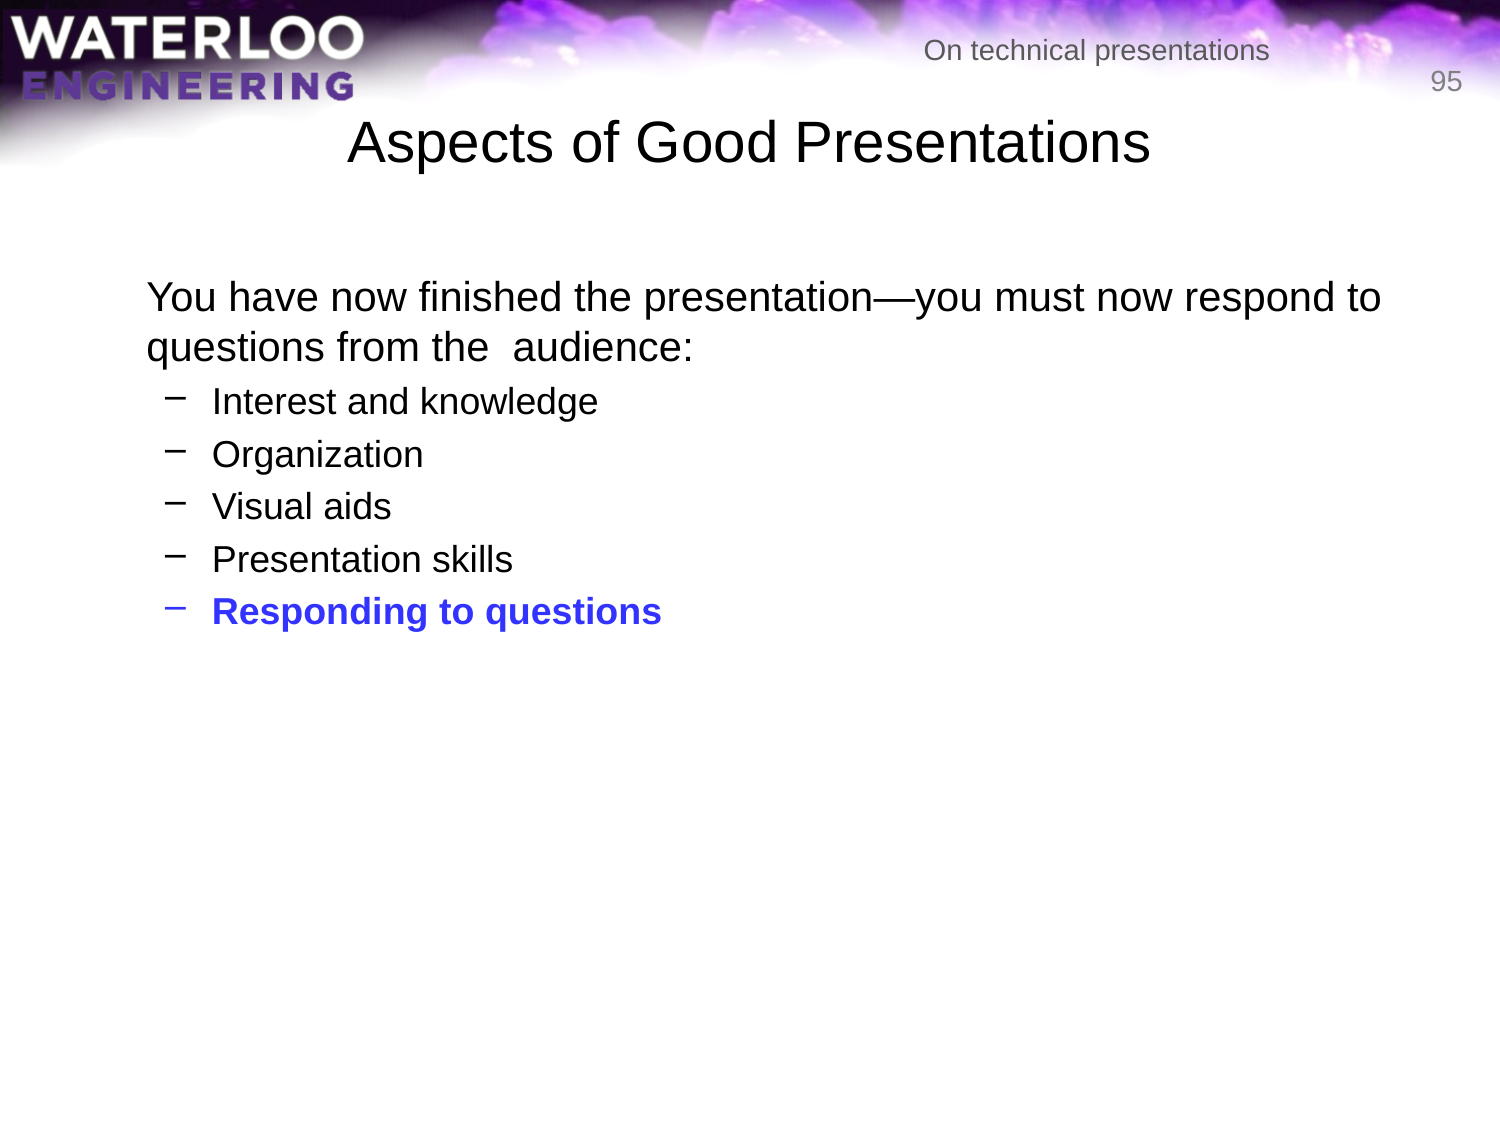

# Aspects of Good Presentations
95
	You have now finished the presentation—you must now respond to questions from the  audience:
Interest and knowledge
Organization
Visual aids
Presentation skills
Responding to questions